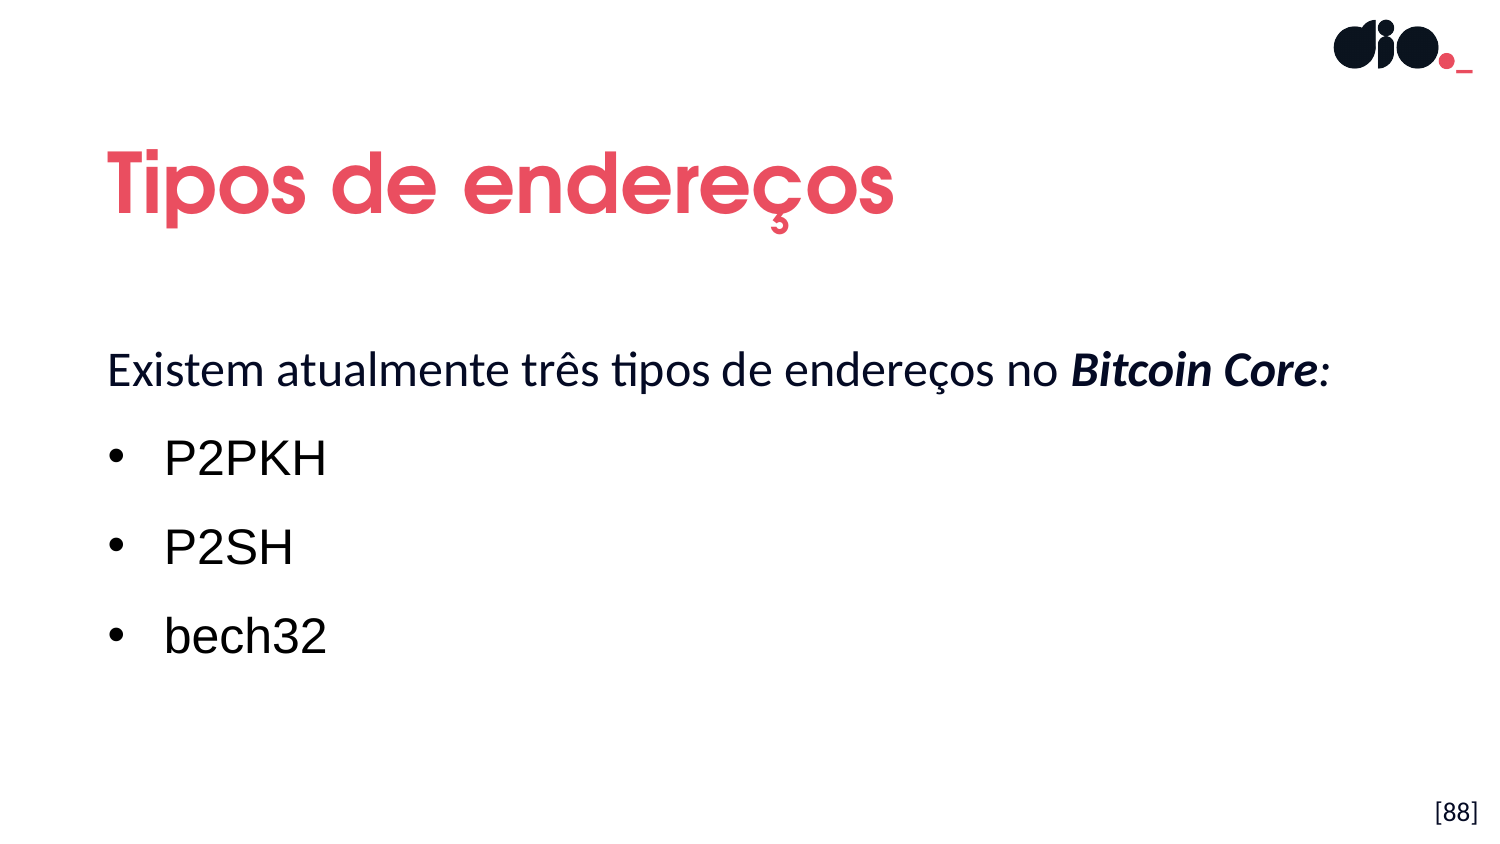

Tipos de endereços
Existem atualmente três tipos de endereços no Bitcoin Core:
P2PKH
P2SH
bech32
[88]